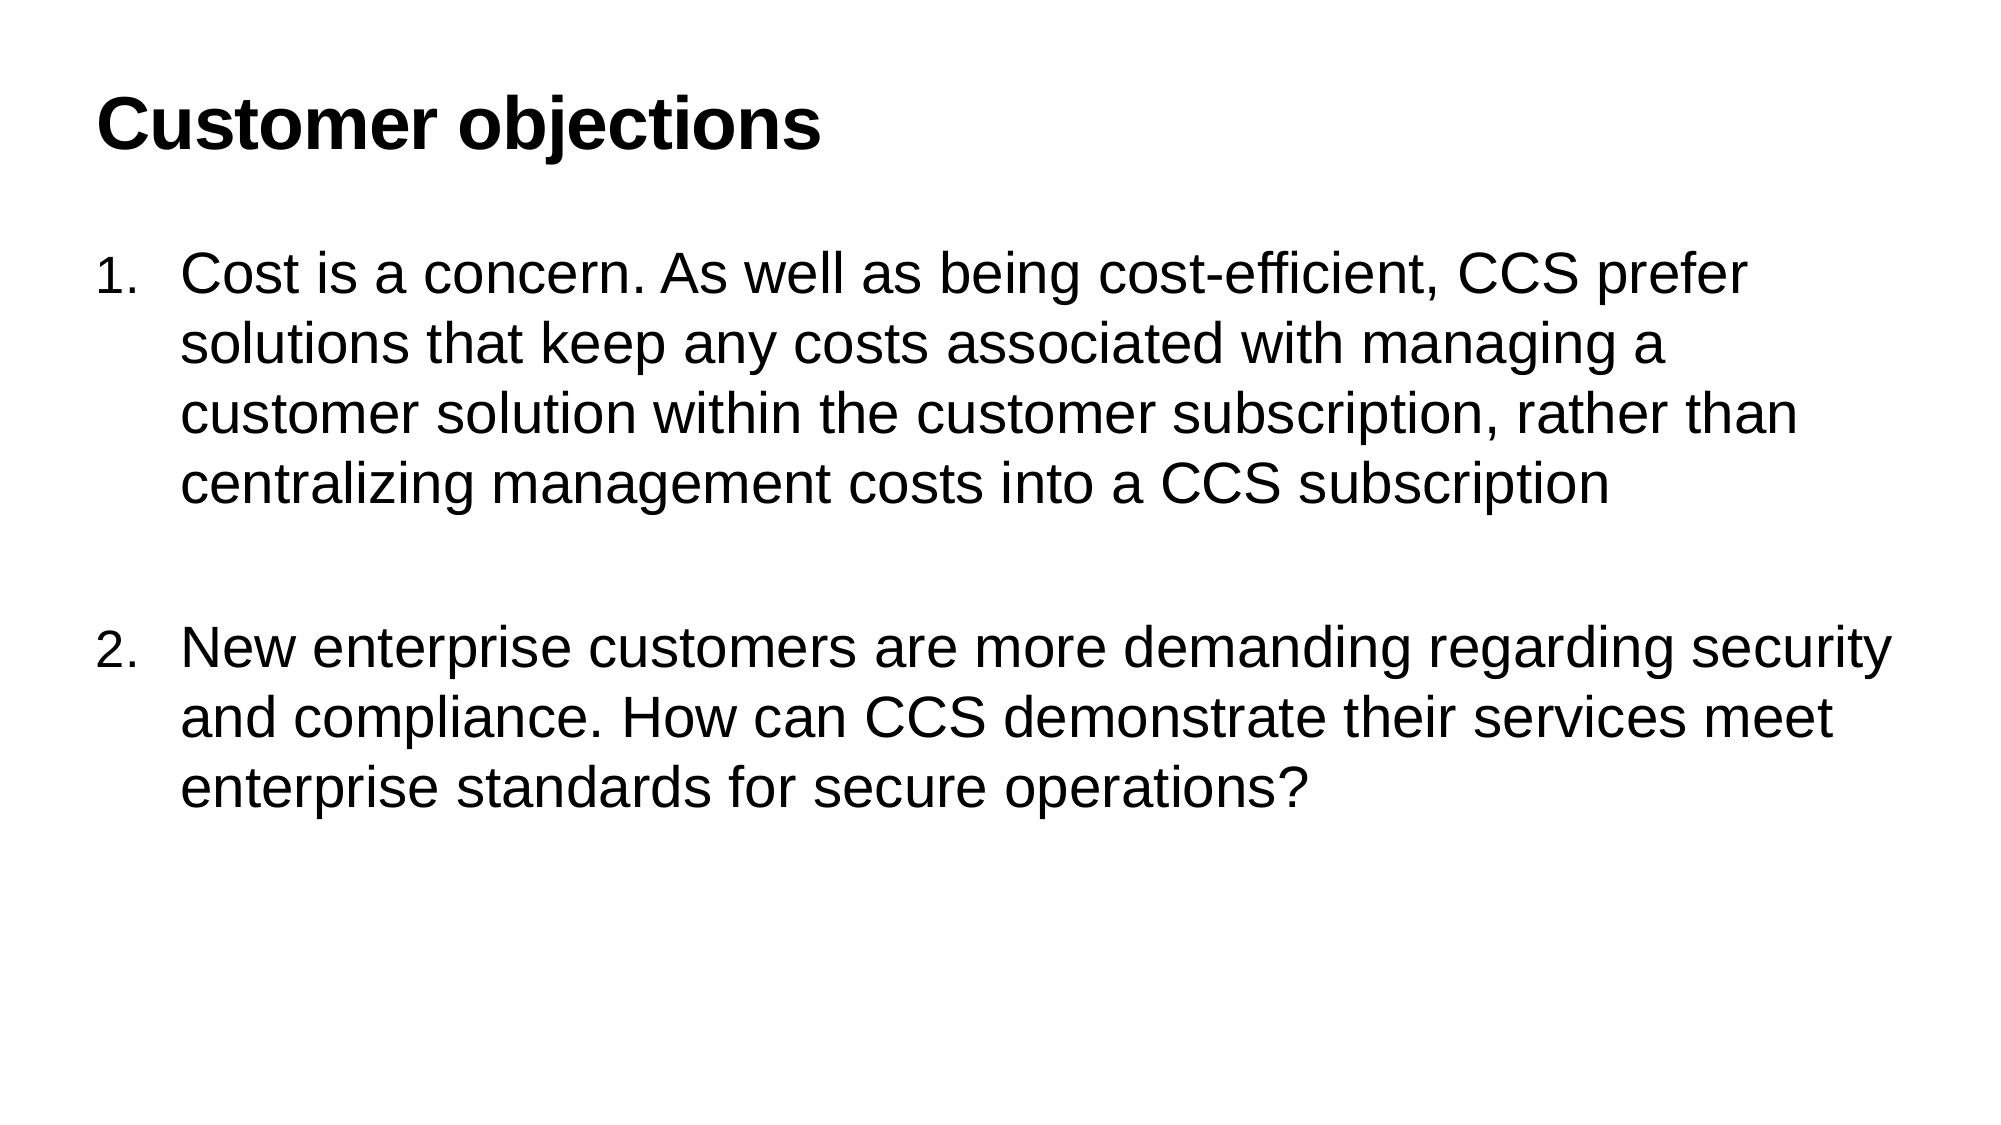

# Customer objections
Cost is a concern. As well as being cost-efficient, CCS prefer solutions that keep any costs associated with managing a customer solution within the customer subscription, rather than centralizing management costs into a CCS subscription

New enterprise customers are more demanding regarding security and compliance. How can CCS demonstrate their services meet enterprise standards for secure operations?